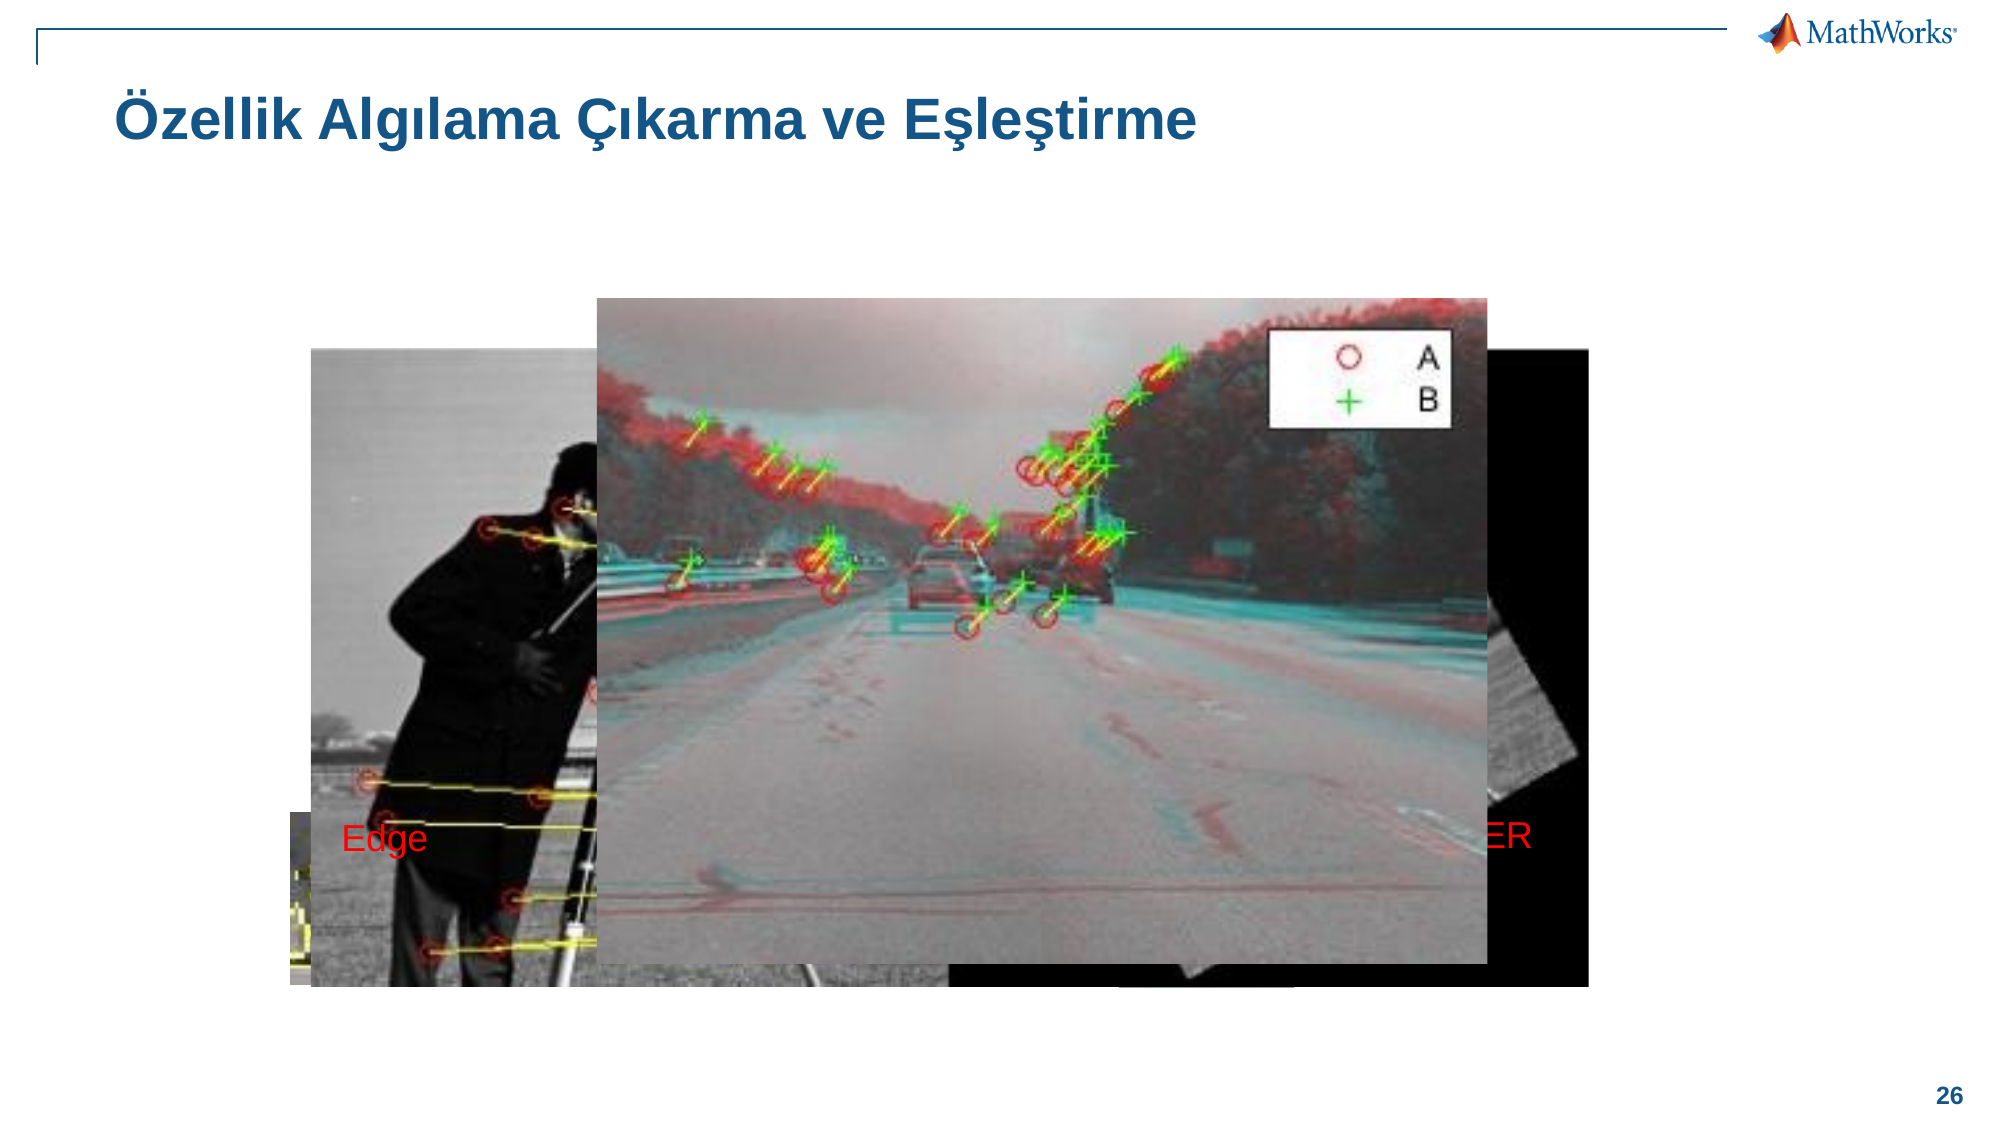

# Özellik Algılama Çıkarma ve Eşleştirme

MSER
Template
Edge
Corner
SURF
26